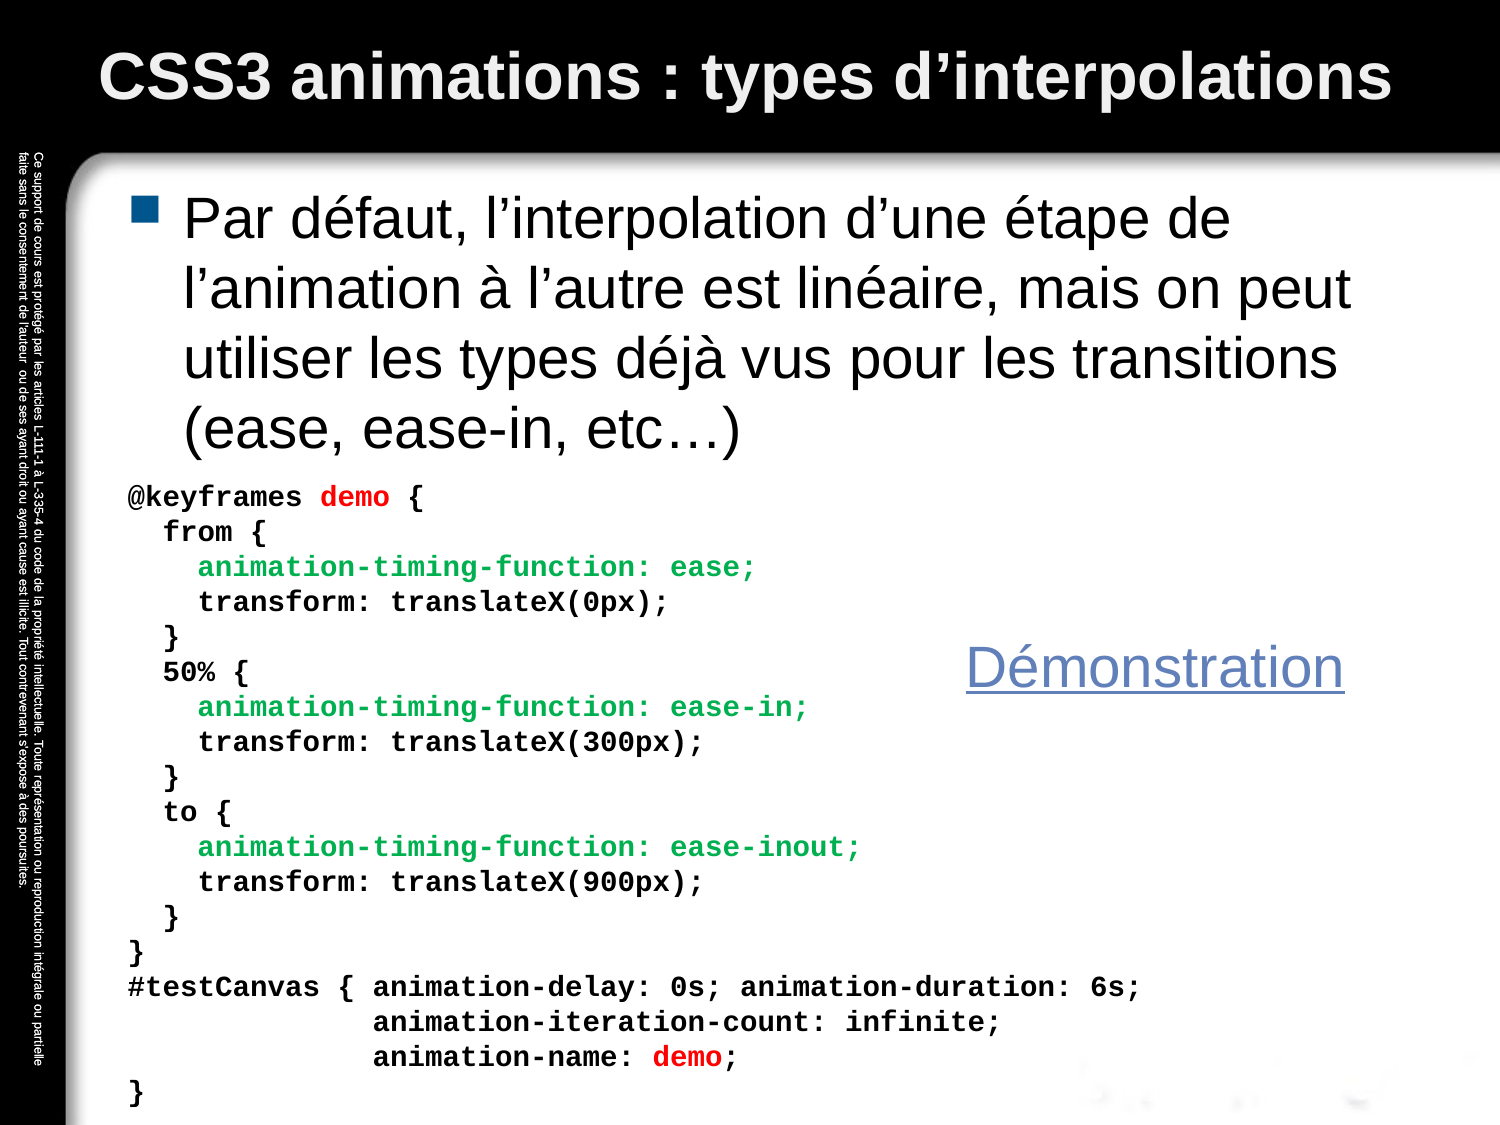

# CSS3 animations : types d’interpolations
Par défaut, l’interpolation d’une étape de l’animation à l’autre est linéaire, mais on peut utiliser les types déjà vus pour les transitions (ease, ease-in, etc…)
@keyframes demo {
  from {
    animation-timing-function: ease;
    transform: translateX(0px);
  }
  50% {
    animation-timing-function: ease-in;
    transform: translateX(300px);
  }
  to {
    animation-timing-function: ease-inout;
    transform: translateX(900px);
  }
}
#testCanvas { animation-delay: 0s; animation-duration: 6s;
              animation-iteration-count: infinite;
              animation-name: demo;
}
Démonstration